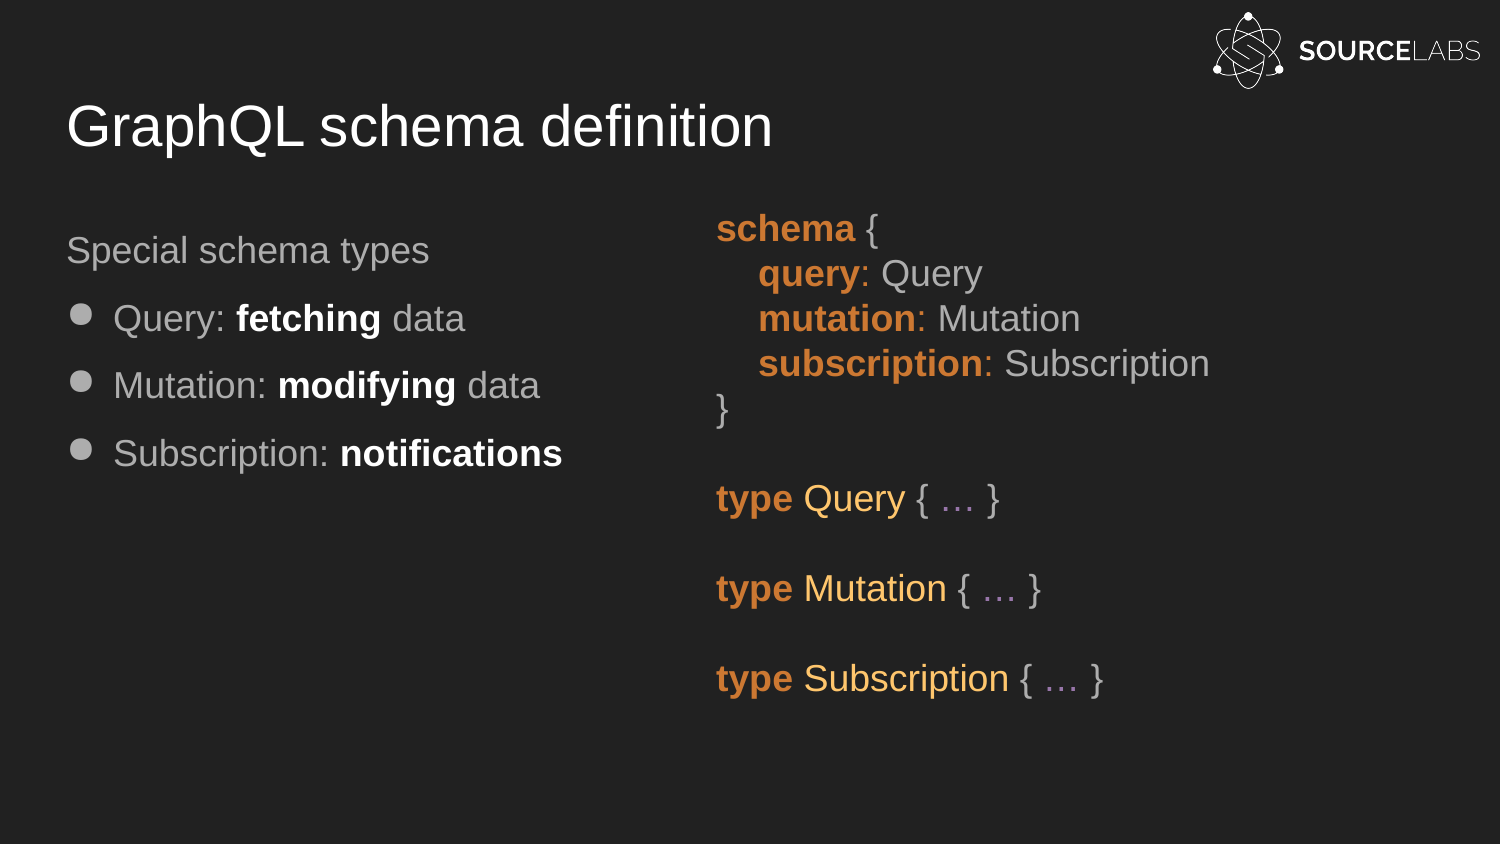

# GraphQL schema definition
Special schema types
Query: fetching data
Mutation: modifying data
Subscription: notifications

schema {
    query: Query
    mutation: Mutation
    subscription: Subscription
}
type Query { … }
type Mutation { … }

type Subscription { … }